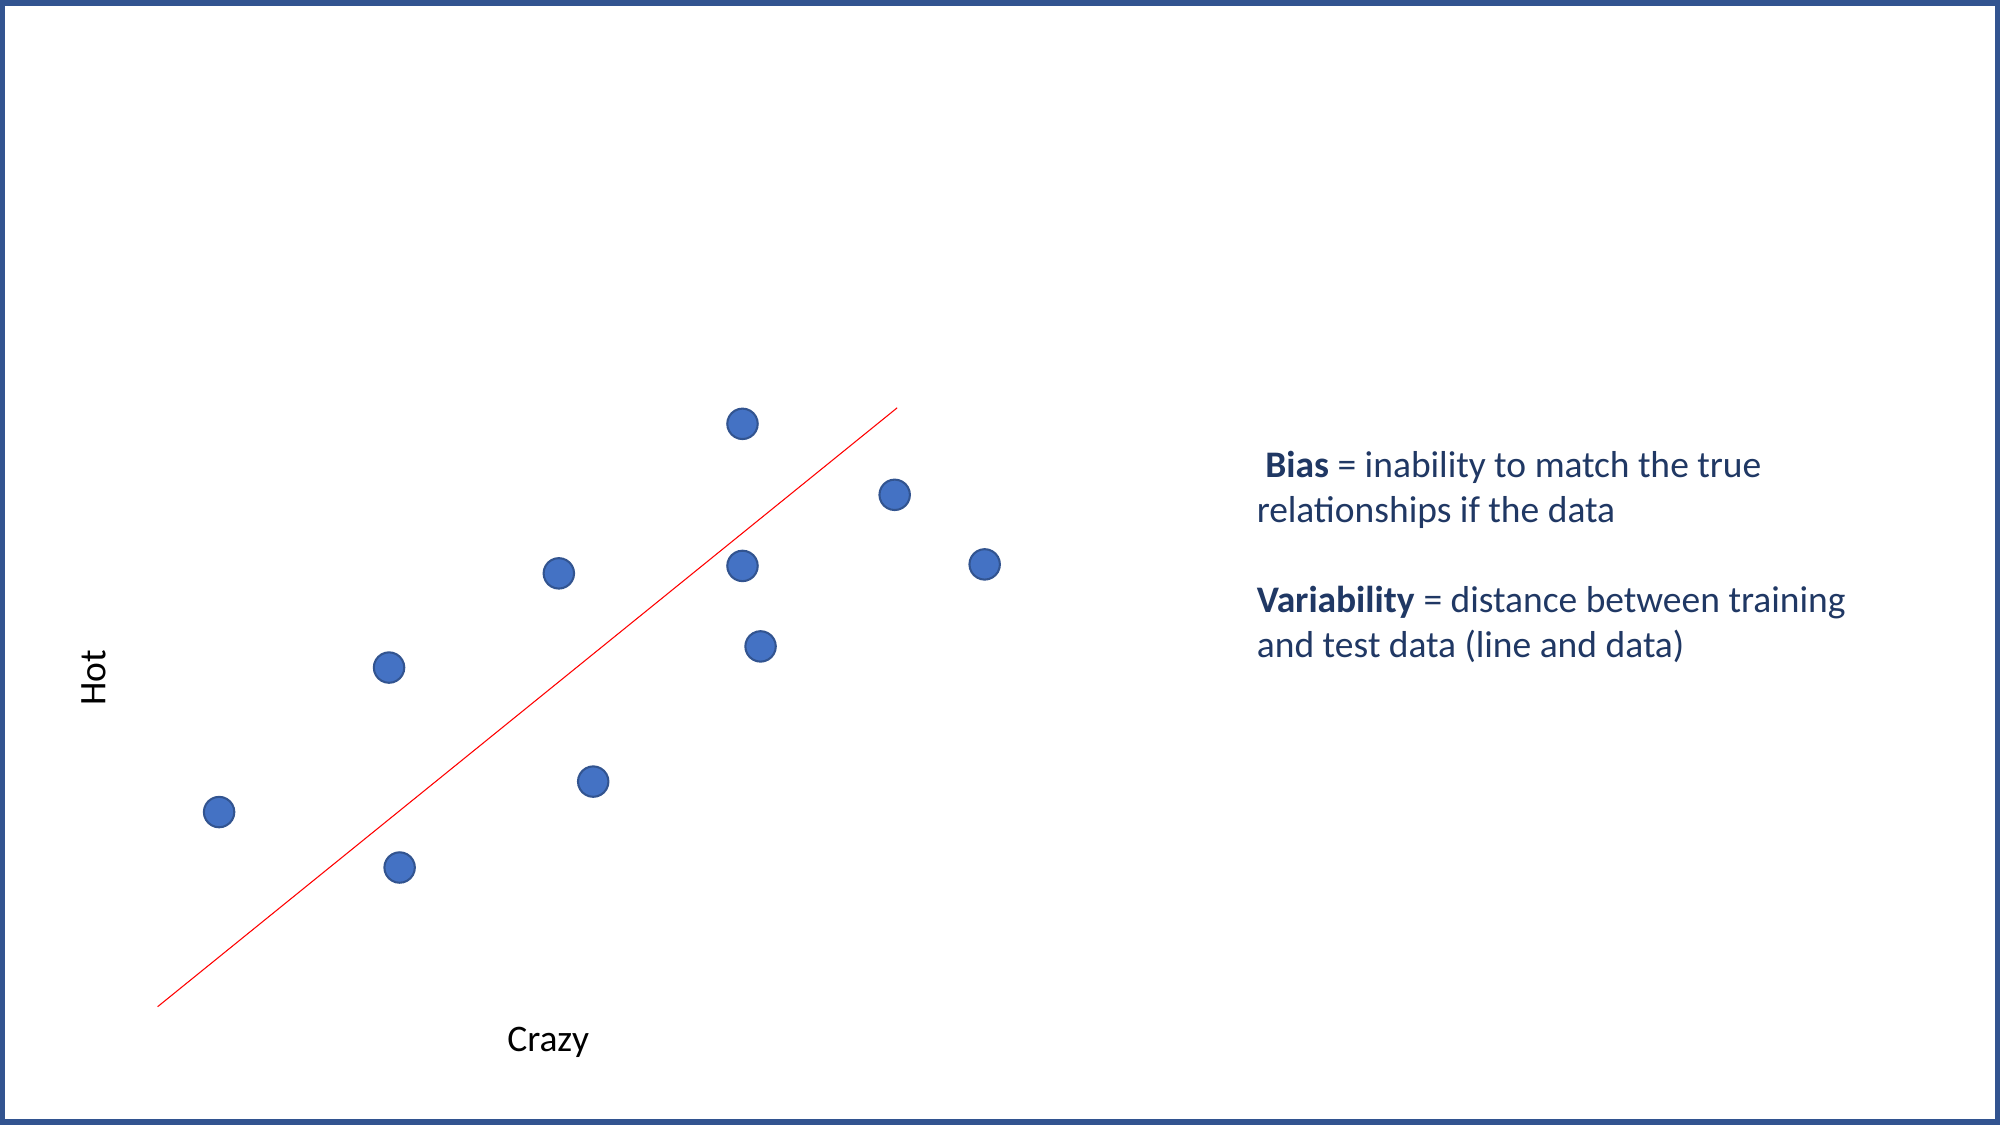

Bias = inability to match the true  relationships if the data

Variability = distance between training and test data (line and data)

Hot

Crazy